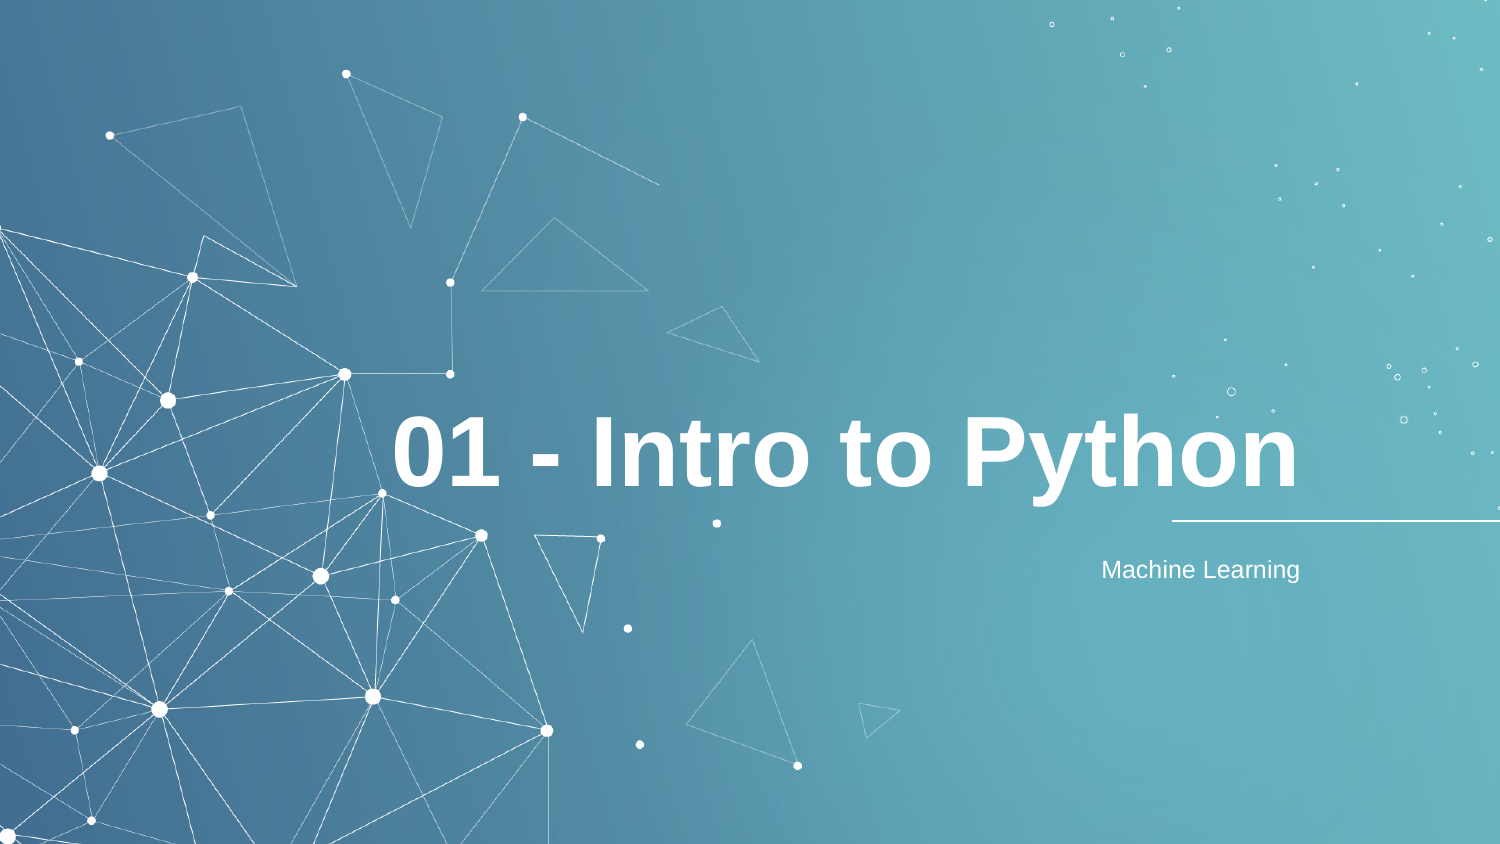

# 01 - Intro to Python
Machine Learning